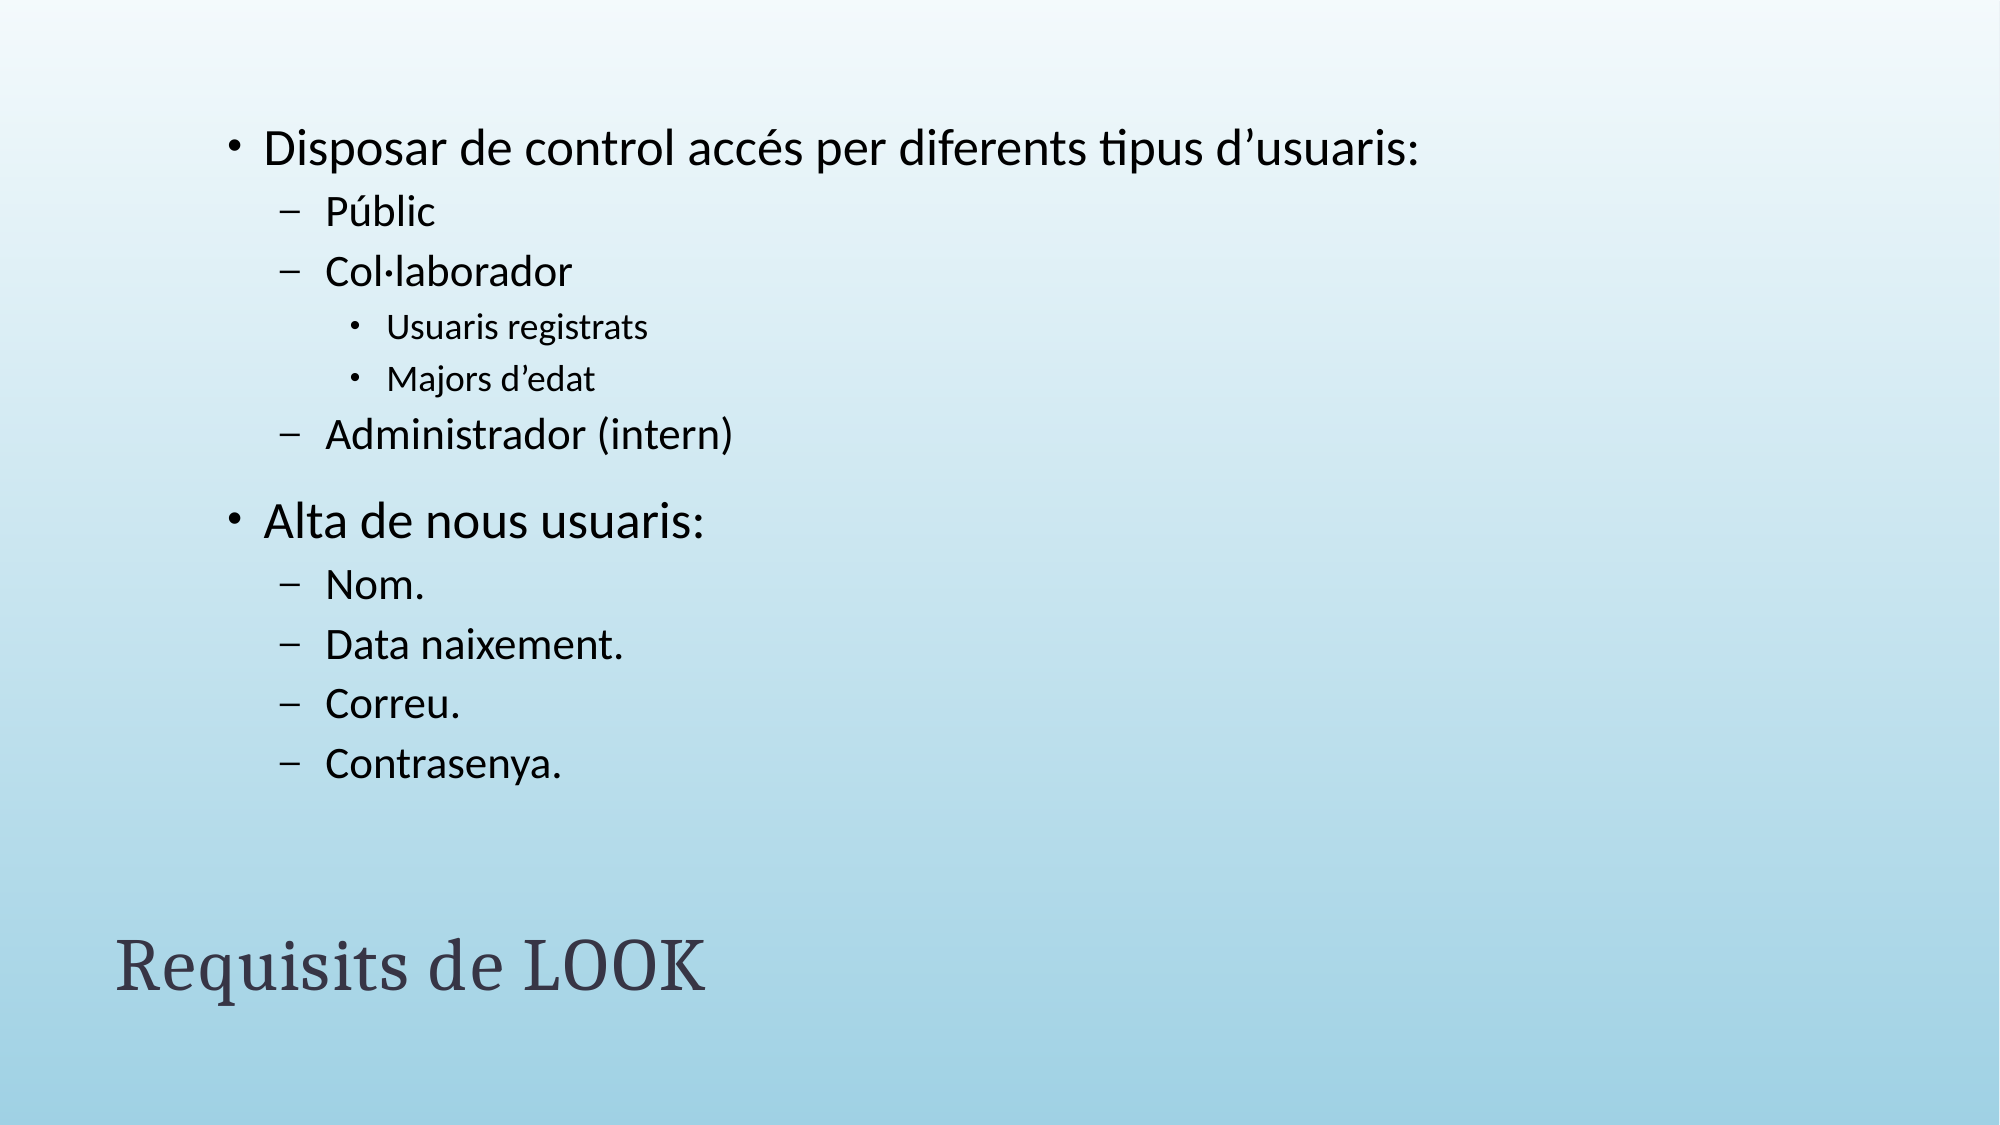

Disposar de control accés per diferents tipus d’usuaris:
Públic
Col·laborador
Usuaris registrats
Majors d’edat
Administrador (intern)
Alta de nous usuaris:
Nom.
Data naixement.
Correu.
Contrasenya.
# Requisits de LOOK